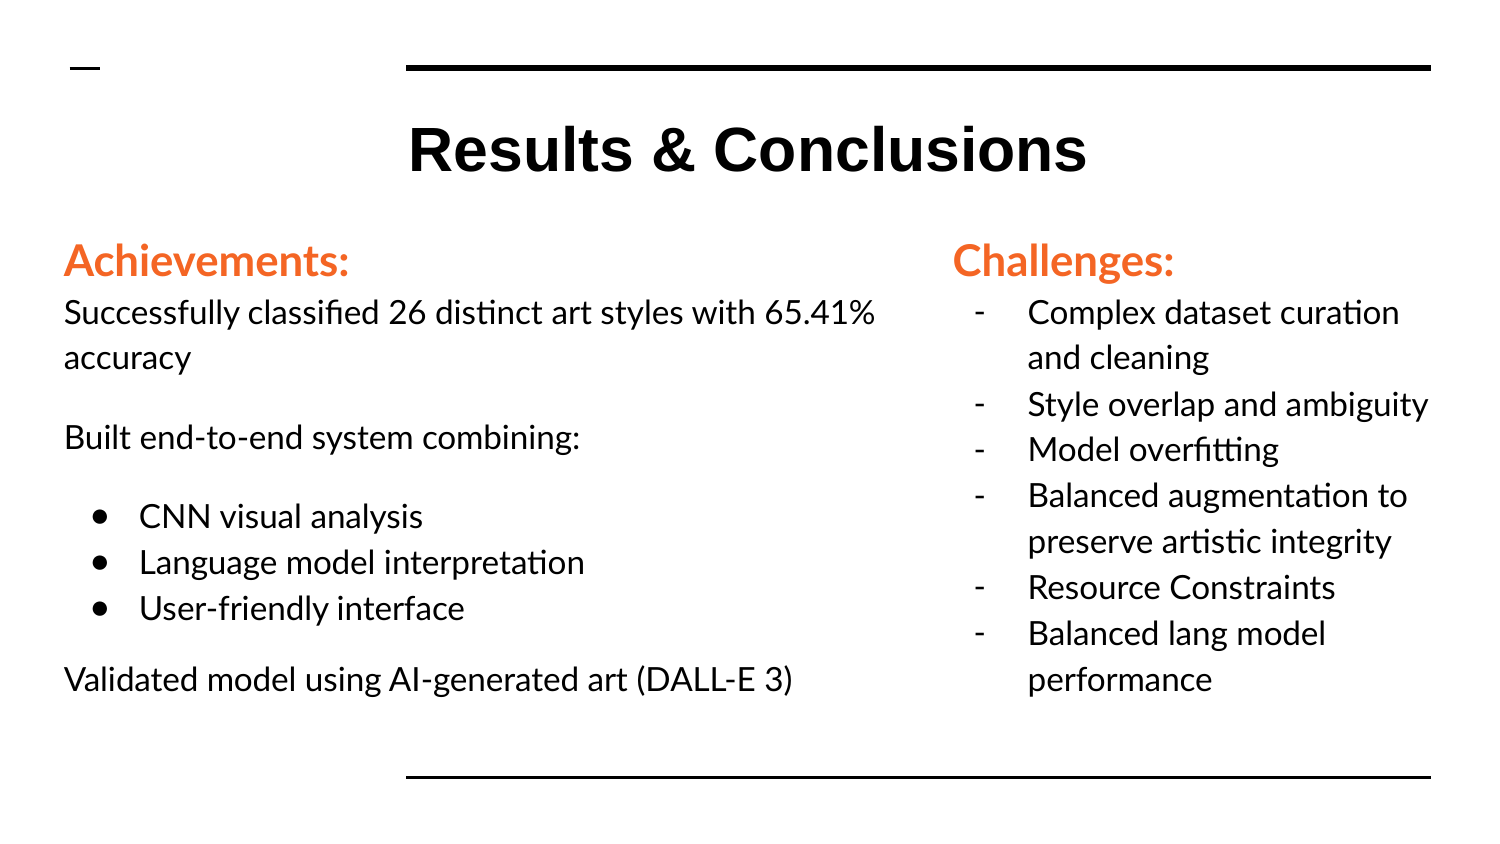

# Results & Conclusions
Achievements:
Successfully classified 26 distinct art styles with 65.41% accuracy
Built end-to-end system combining:
CNN visual analysis
Language model interpretation
User-friendly interface
Validated model using AI-generated art (DALL-E 3)

Challenges:
Complex dataset curation and cleaning
Style overlap and ambiguity
Model overfitting
Balanced augmentation to preserve artistic integrity
Resource Constraints
Balanced lang model performance